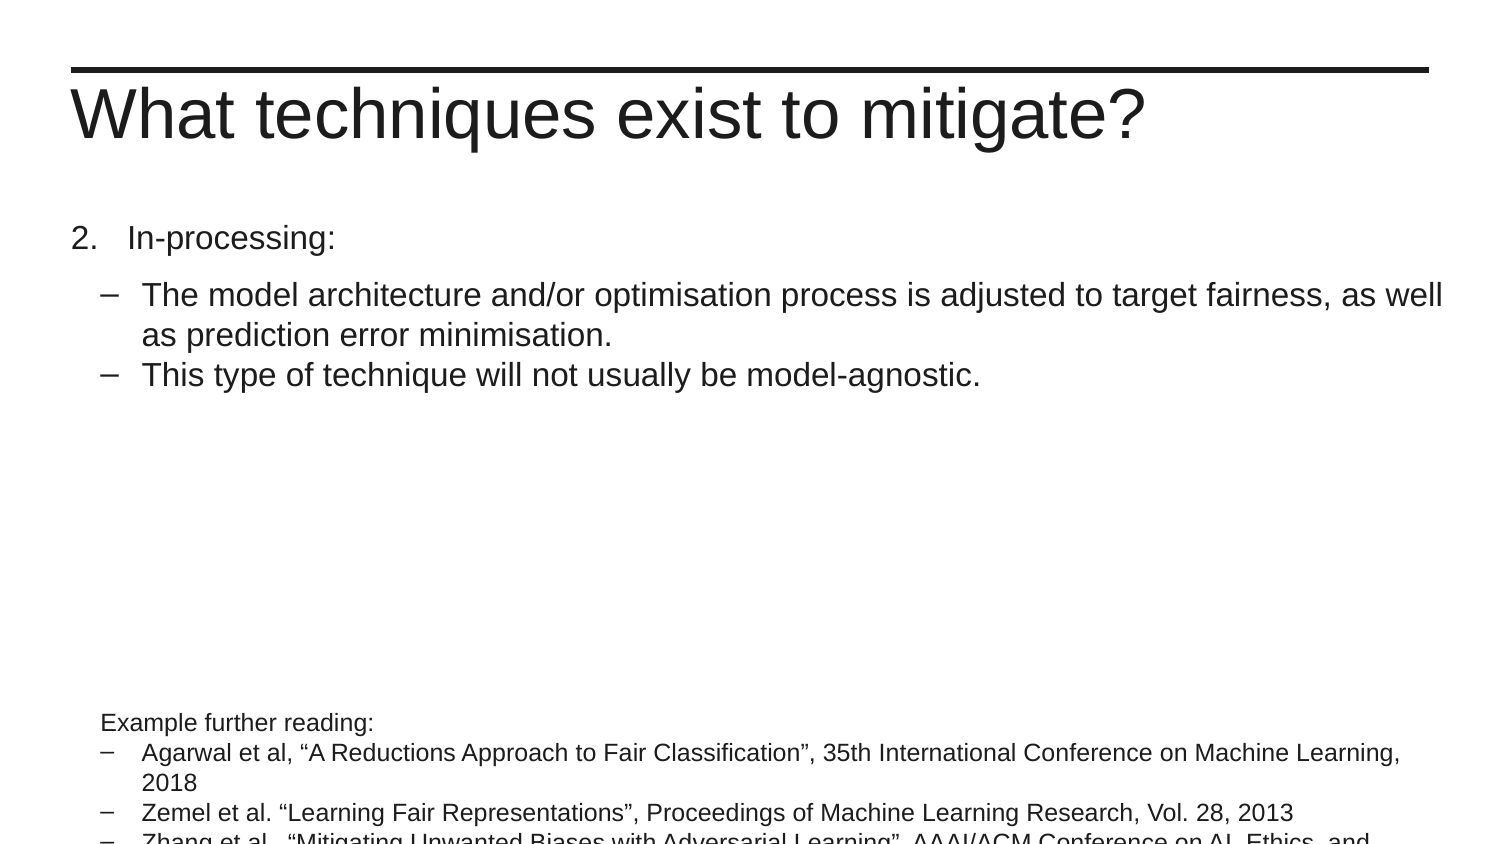

What techniques exist to mitigate?
In-processing:
The model architecture and/or optimisation process is adjusted to target fairness, as well as prediction error minimisation.
This type of technique will not usually be model-agnostic.

Example further reading:
Agarwal et al, “A Reductions Approach to Fair Classification”, 35th International Conference on Machine Learning, 2018
Zemel et al. “Learning Fair Representations”, Proceedings of Machine Learning Research, Vol. 28, 2013
Zhang et al., “Mitigating Unwanted Biases with Adversarial Learning”, AAAI/ACM Conference on AI, Ethics, and Society, 2018